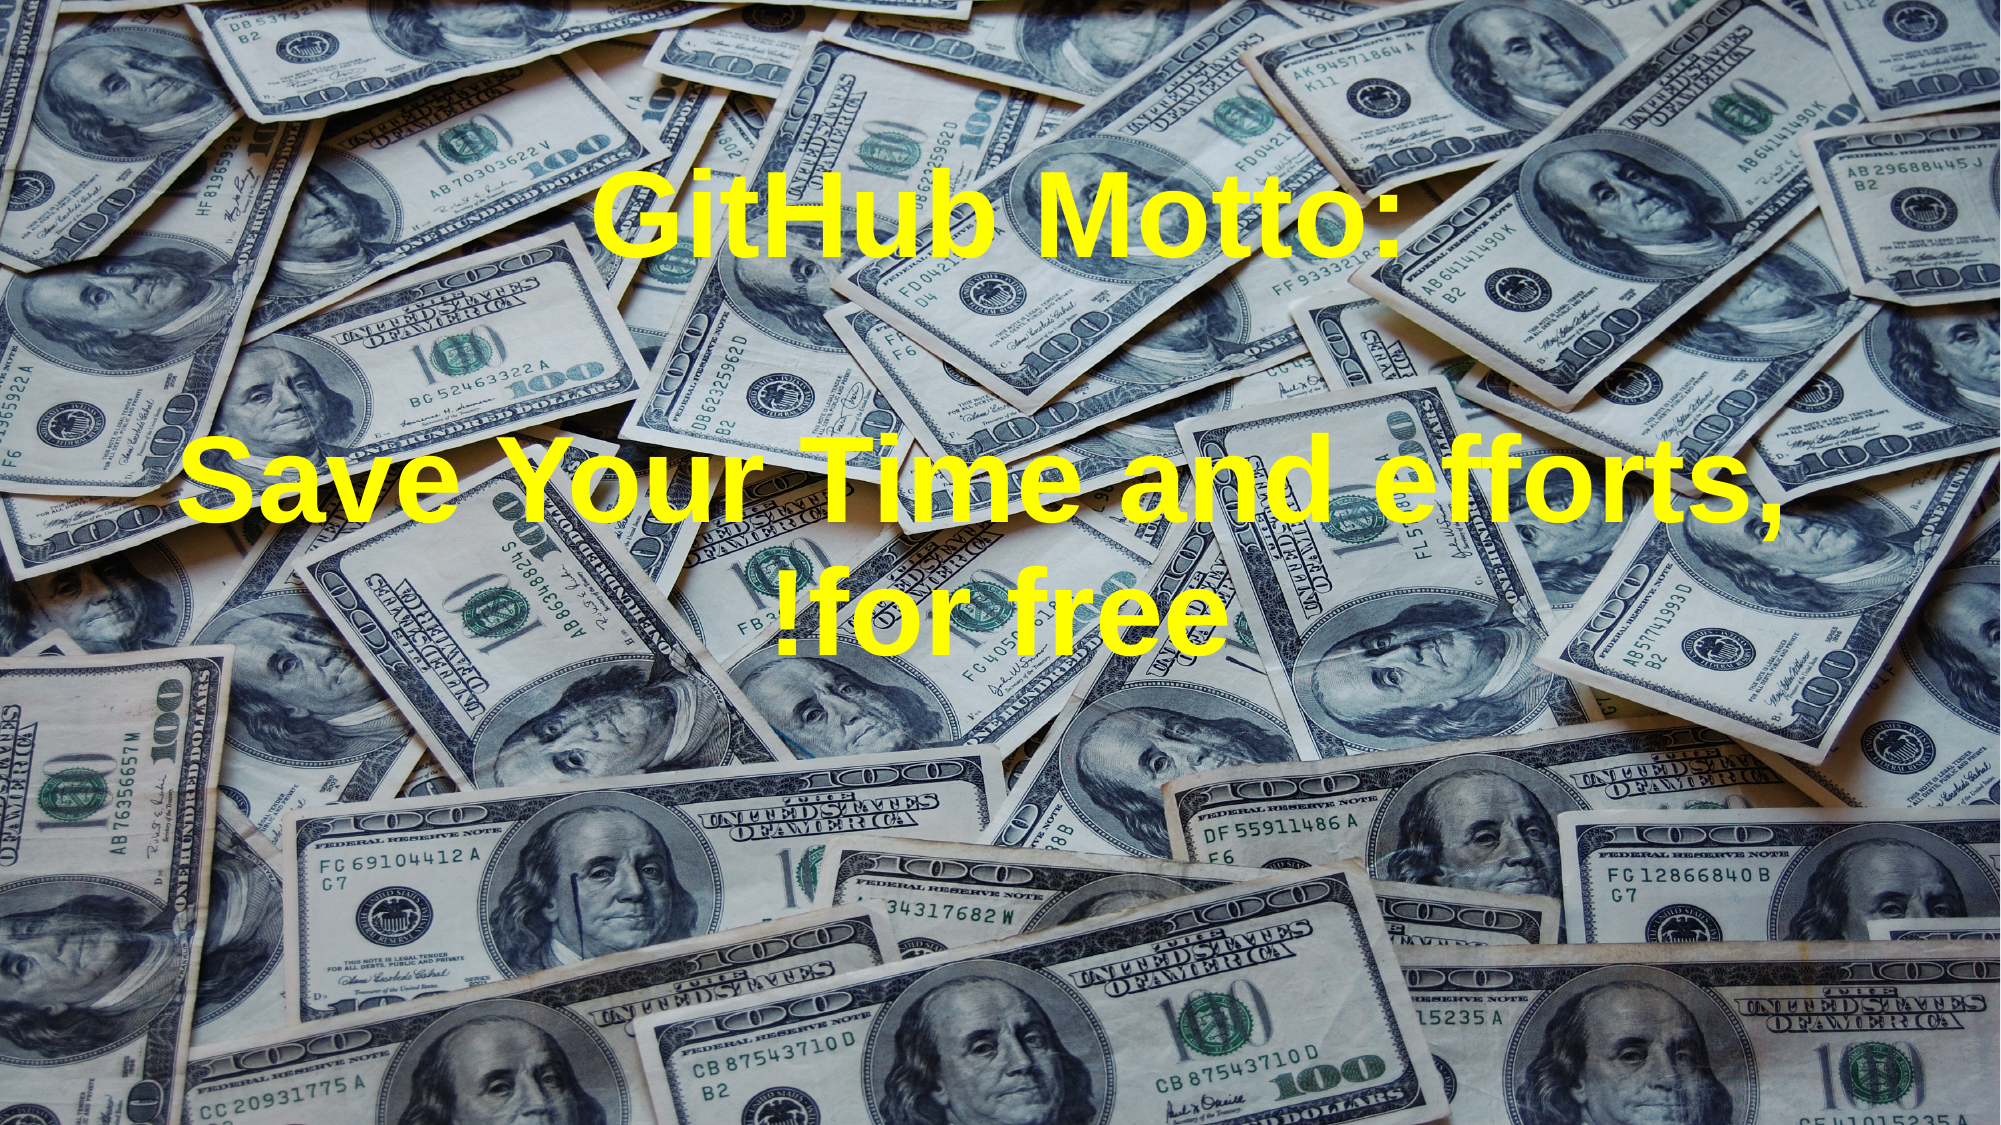

# GitHub Motto: Save Your Time and efforts, for free!